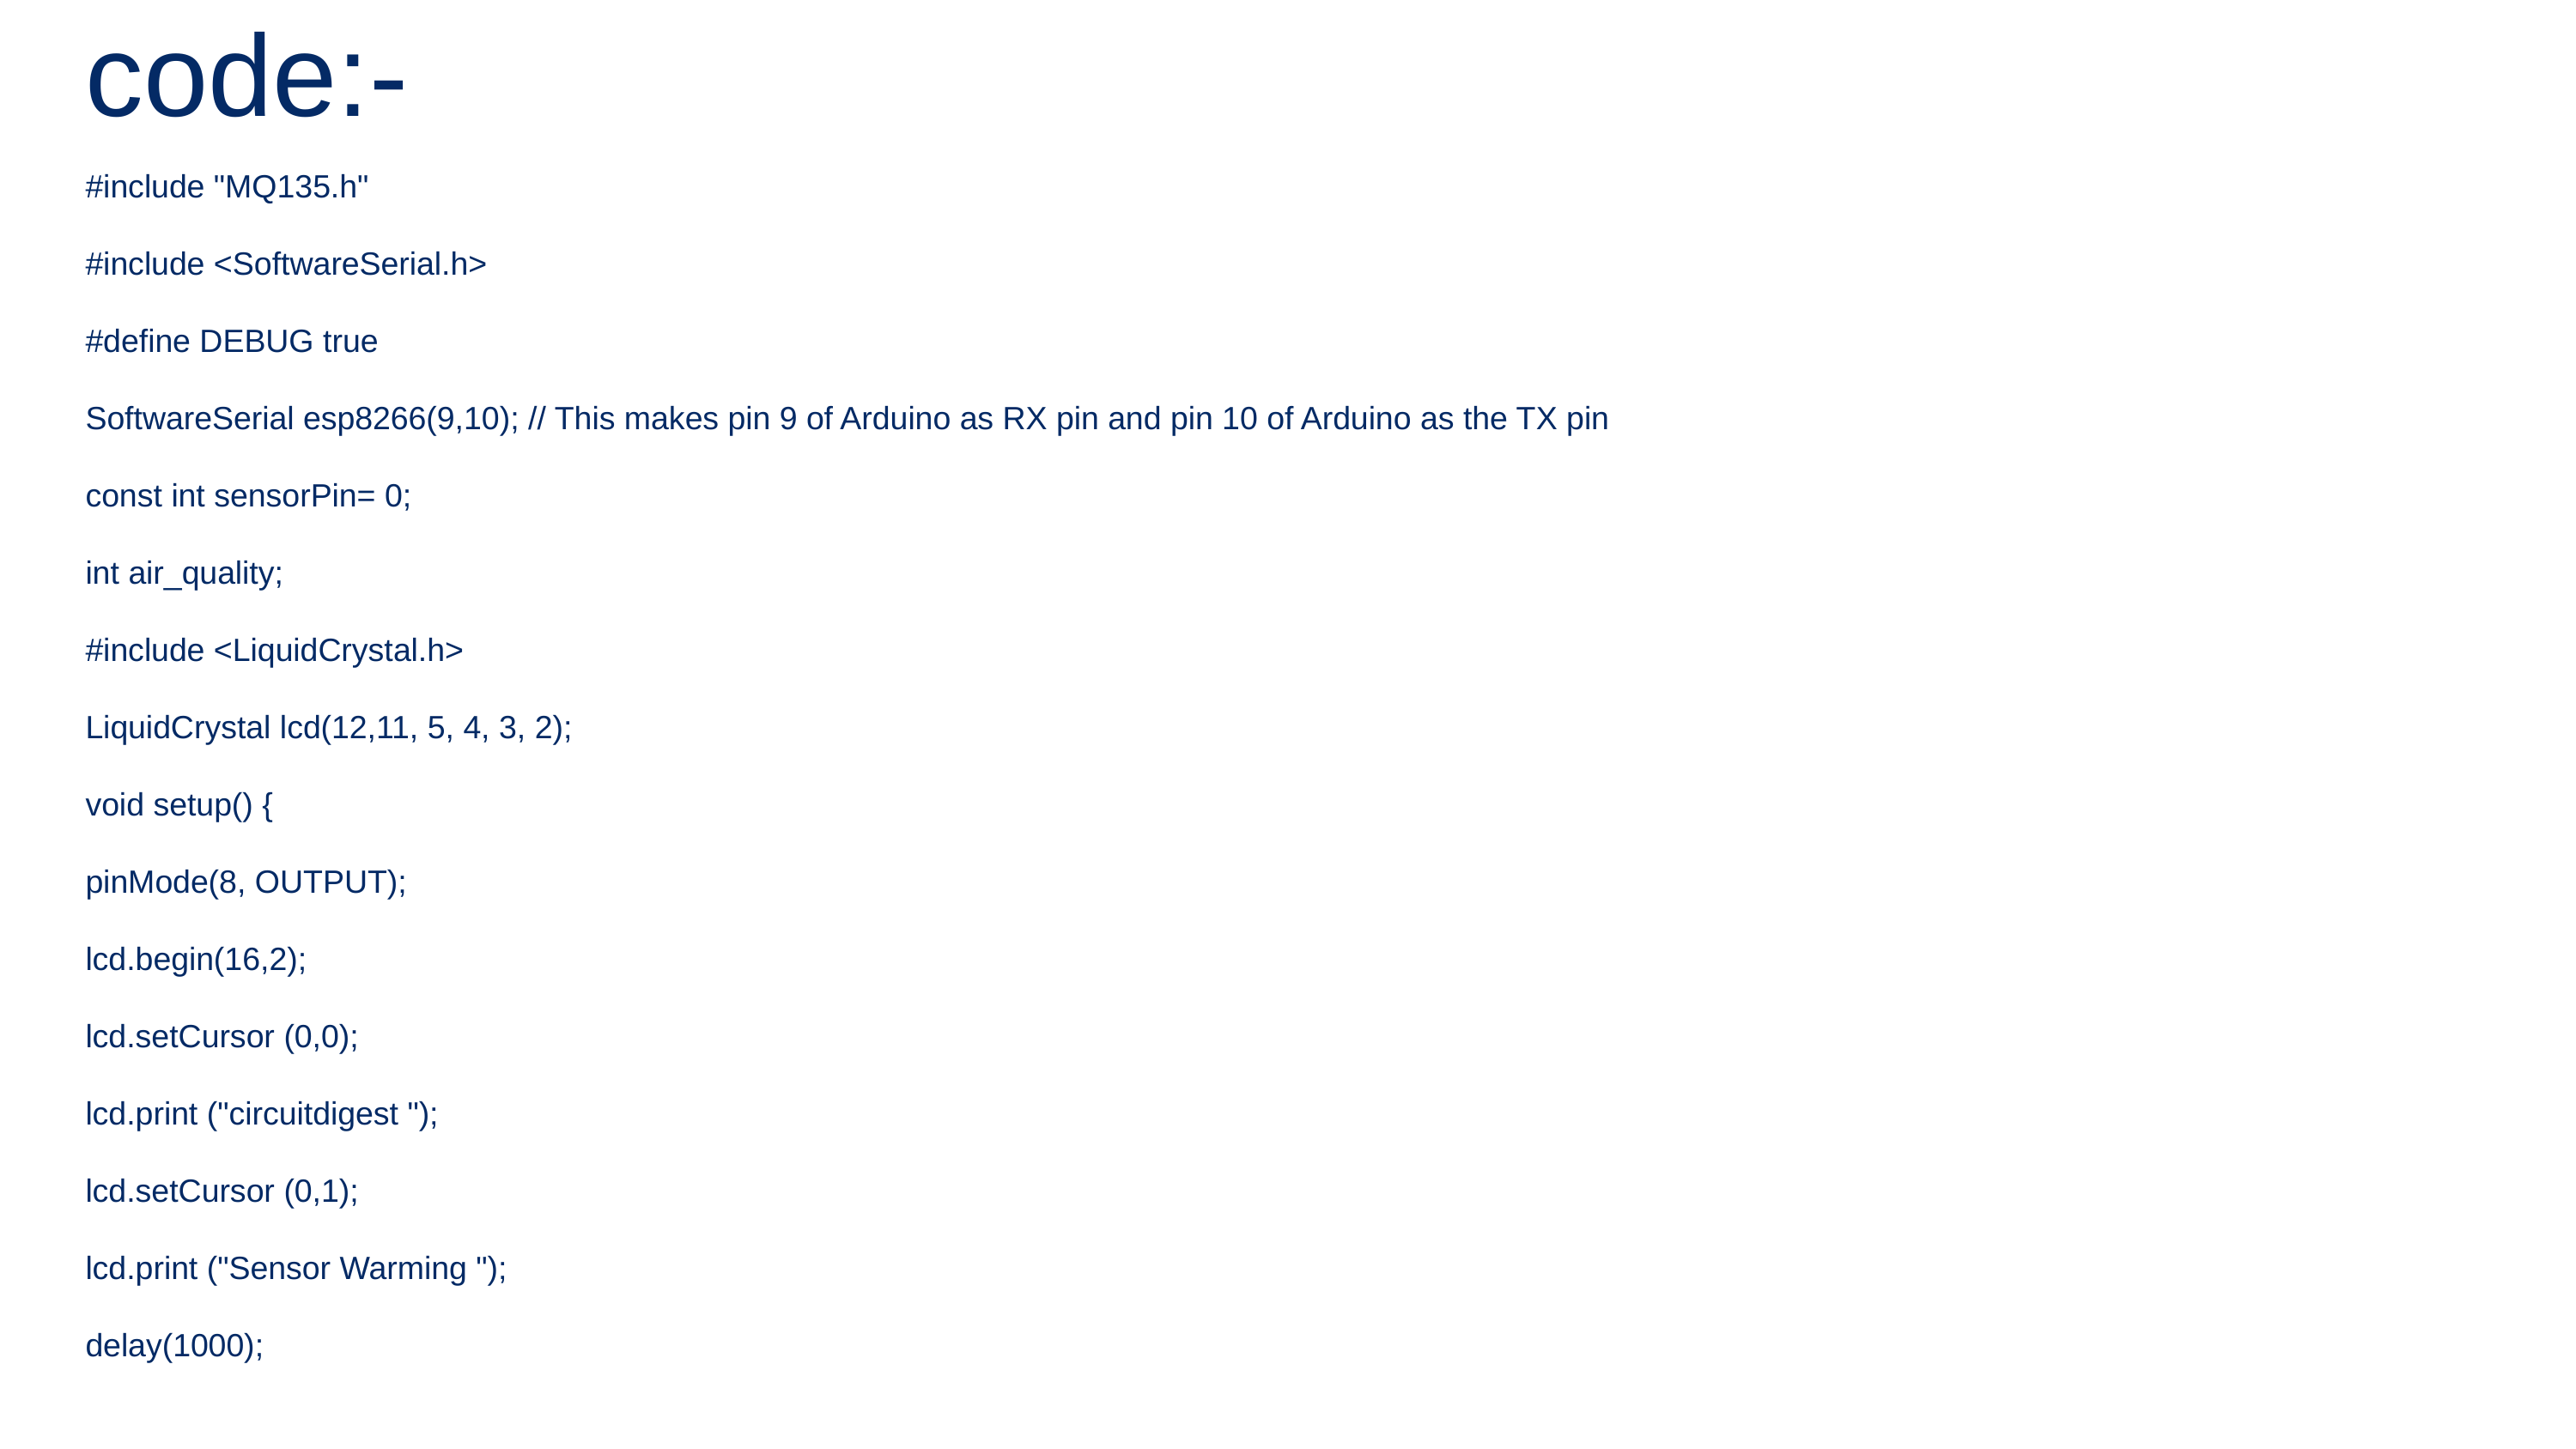

# code:- #include "MQ135.h" #include <SoftwareSerial.h> #define DEBUG true SoftwareSerial esp8266(9,10); // This makes pin 9 of Arduino as RX pin and pin 10 of Arduino as the TX pin const int sensorPin= 0; int air_quality; #include <LiquidCrystal.h>  LiquidCrystal lcd(12,11, 5, 4, 3, 2);   void setup() { pinMode(8, OUTPUT); lcd.begin(16,2); lcd.setCursor (0,0); lcd.print ("circuitdigest "); lcd.setCursor (0,1); lcd.print ("Sensor Warming "); delay(1000);